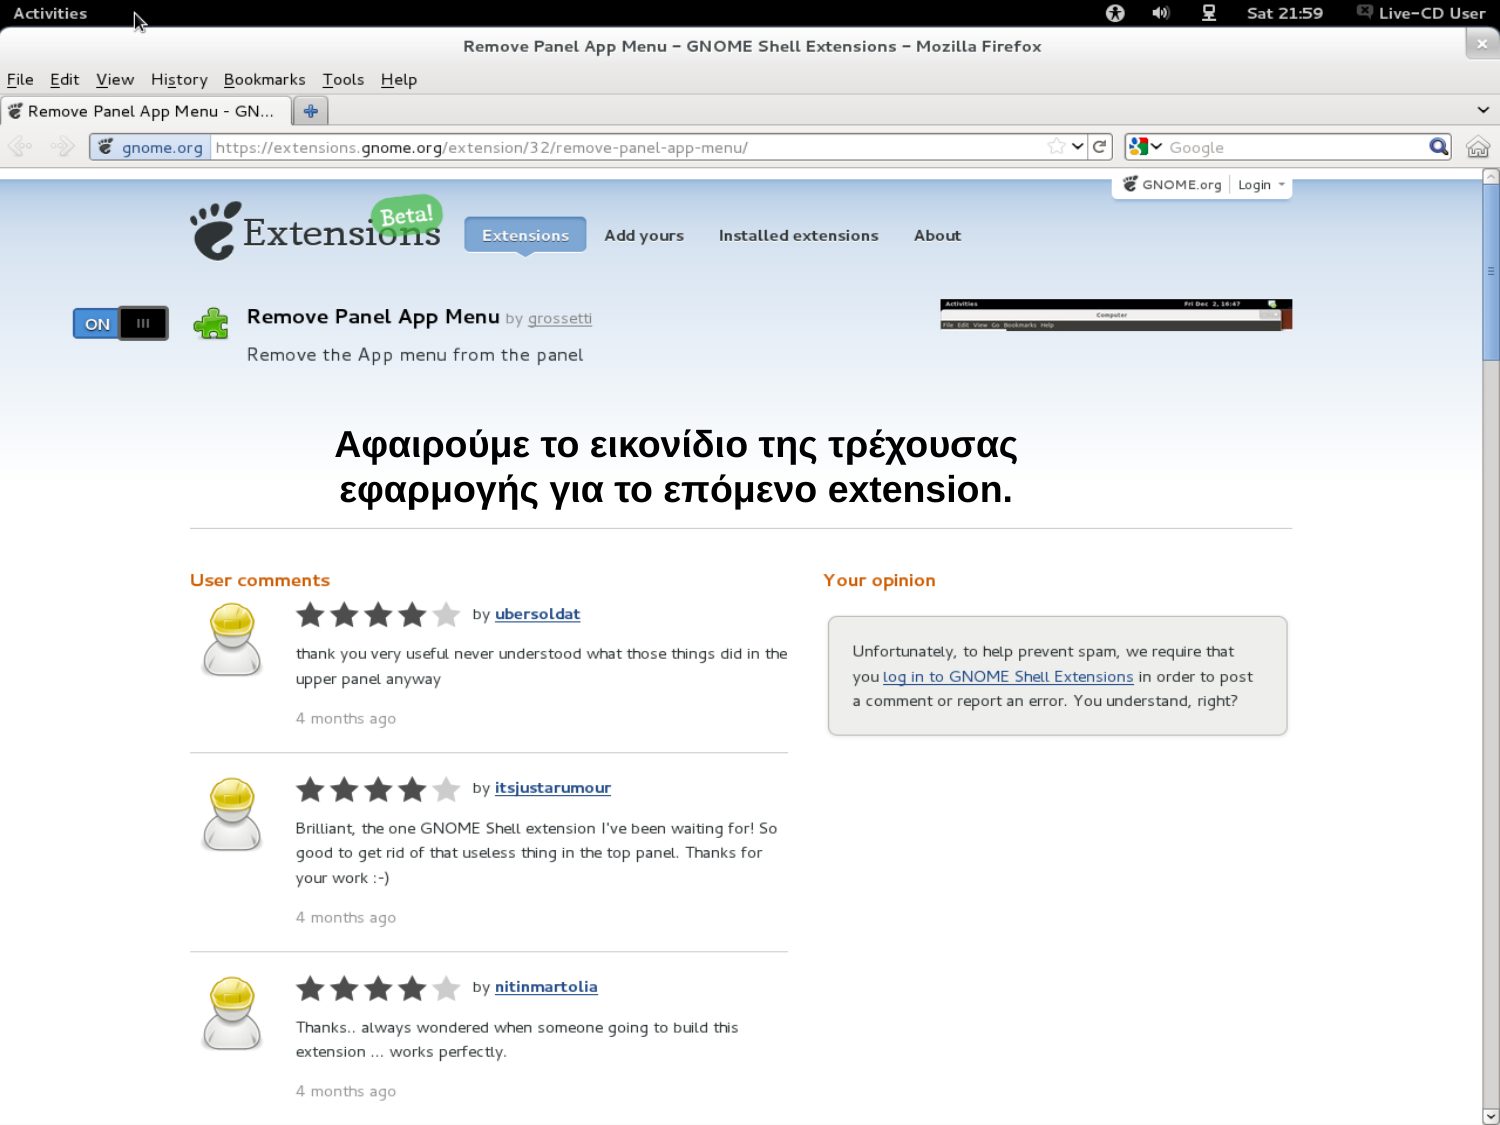

Αφαιρούμε το εικονίδιο της τρέχουσας εφαρμογής για το επόμενο extension.